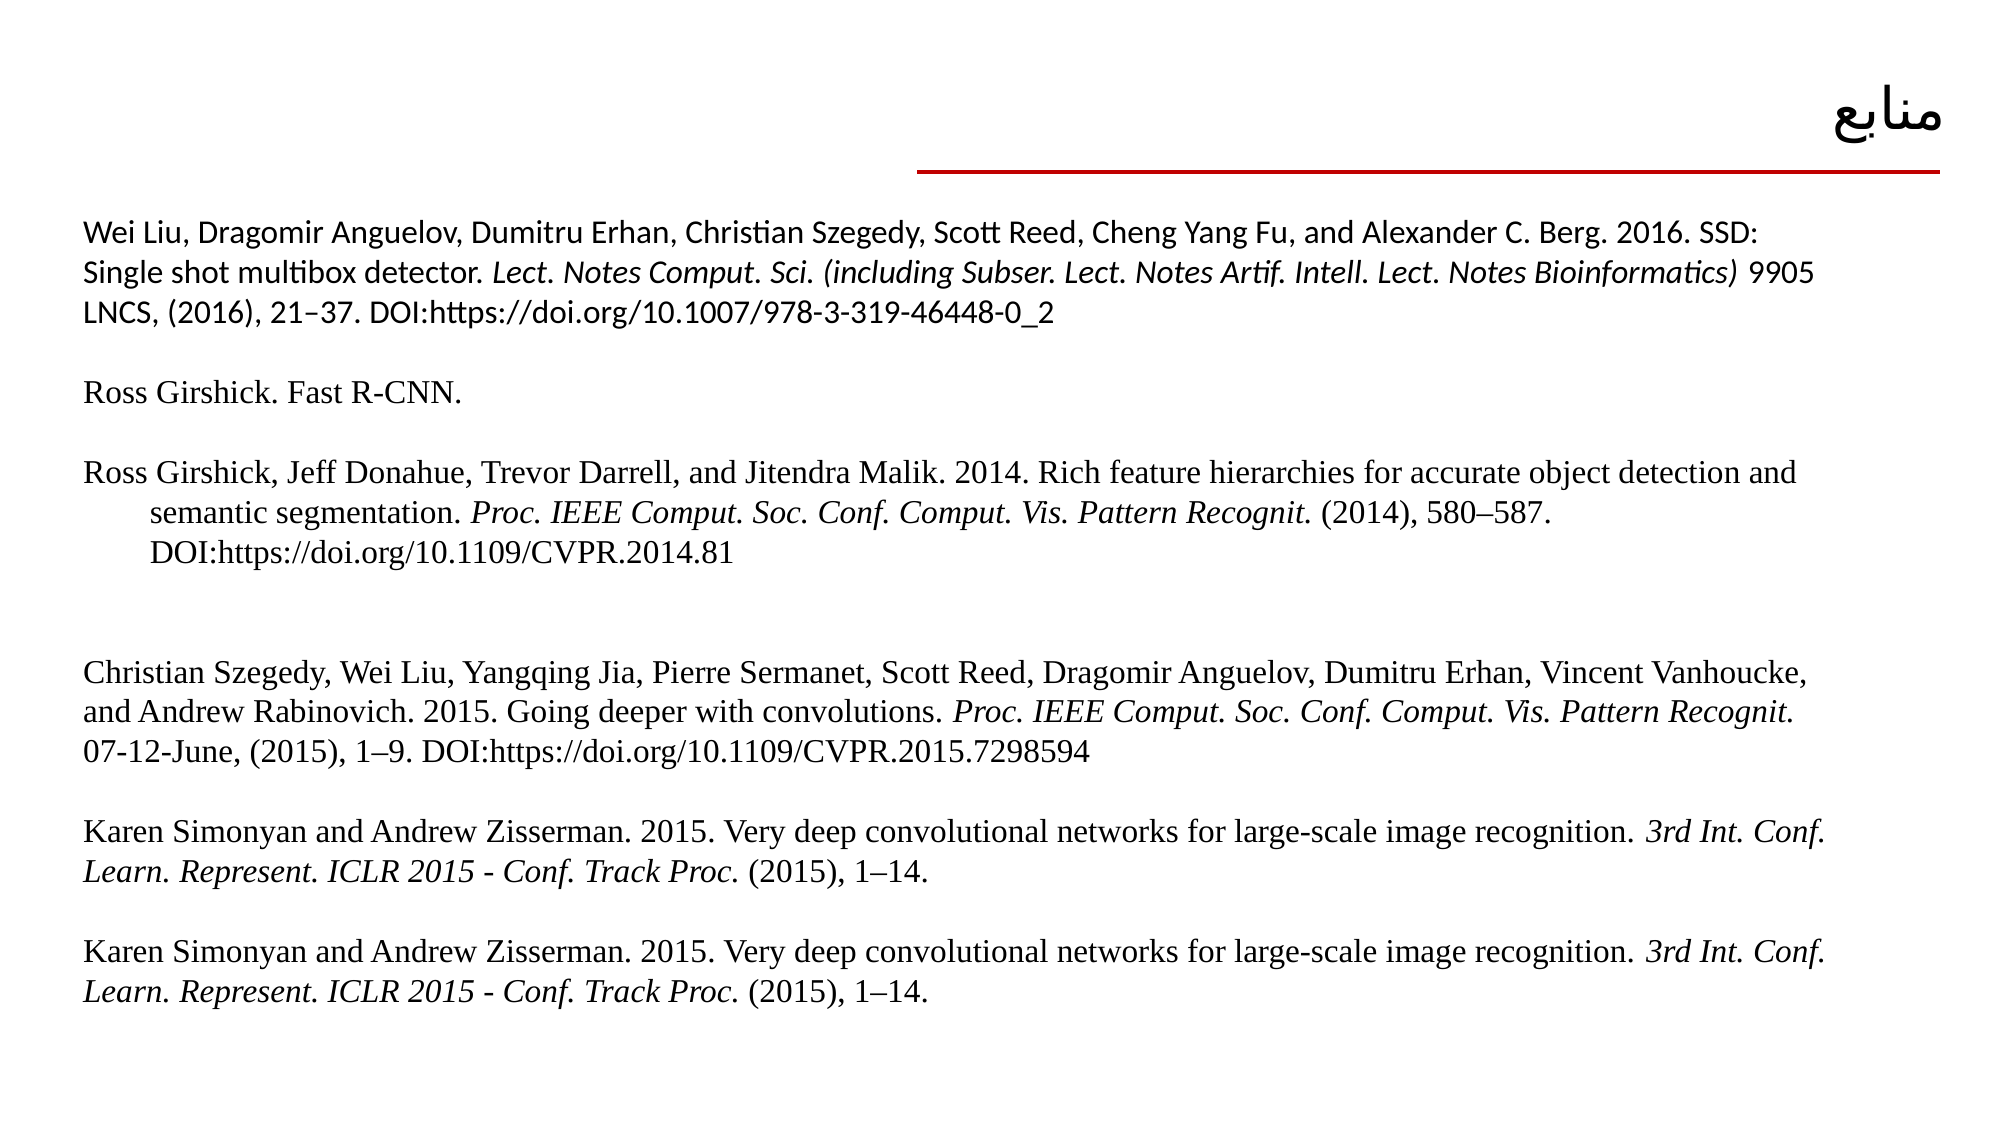

# منابع

Wei Liu, Dragomir Anguelov, Dumitru Erhan, Christian Szegedy, Scott Reed, Cheng Yang Fu, and Alexander C. Berg. 2016. SSD: Single shot multibox detector. Lect. Notes Comput. Sci. (including Subser. Lect. Notes Artif. Intell. Lect. Notes Bioinformatics) 9905 LNCS, (2016), 21–37. DOI:https://doi.org/10.1007/978-3-319-46448-0_2

Ross Girshick. Fast R-CNN.

Ross Girshick, Jeff Donahue, Trevor Darrell, and Jitendra Malik. 2014. Rich feature hierarchies for accurate object detection and semantic segmentation. Proc. IEEE Comput. Soc. Conf. Comput. Vis. Pattern Recognit. (2014), 580–587. DOI:https://doi.org/10.1109/CVPR.2014.81

Christian Szegedy, Wei Liu, Yangqing Jia, Pierre Sermanet, Scott Reed, Dragomir Anguelov, Dumitru Erhan, Vincent Vanhoucke, and Andrew Rabinovich. 2015. Going deeper with convolutions. Proc. IEEE Comput. Soc. Conf. Comput. Vis. Pattern Recognit. 07-12-June, (2015), 1–9. DOI:https://doi.org/10.1109/CVPR.2015.7298594

Karen Simonyan and Andrew Zisserman. 2015. Very deep convolutional networks for large-scale image recognition. 3rd Int. Conf. Learn. Represent. ICLR 2015 - Conf. Track Proc. (2015), 1–14.

Karen Simonyan and Andrew Zisserman. 2015. Very deep convolutional networks for large-scale image recognition. 3rd Int. Conf. Learn. Represent. ICLR 2015 - Conf. Track Proc. (2015), 1–14.